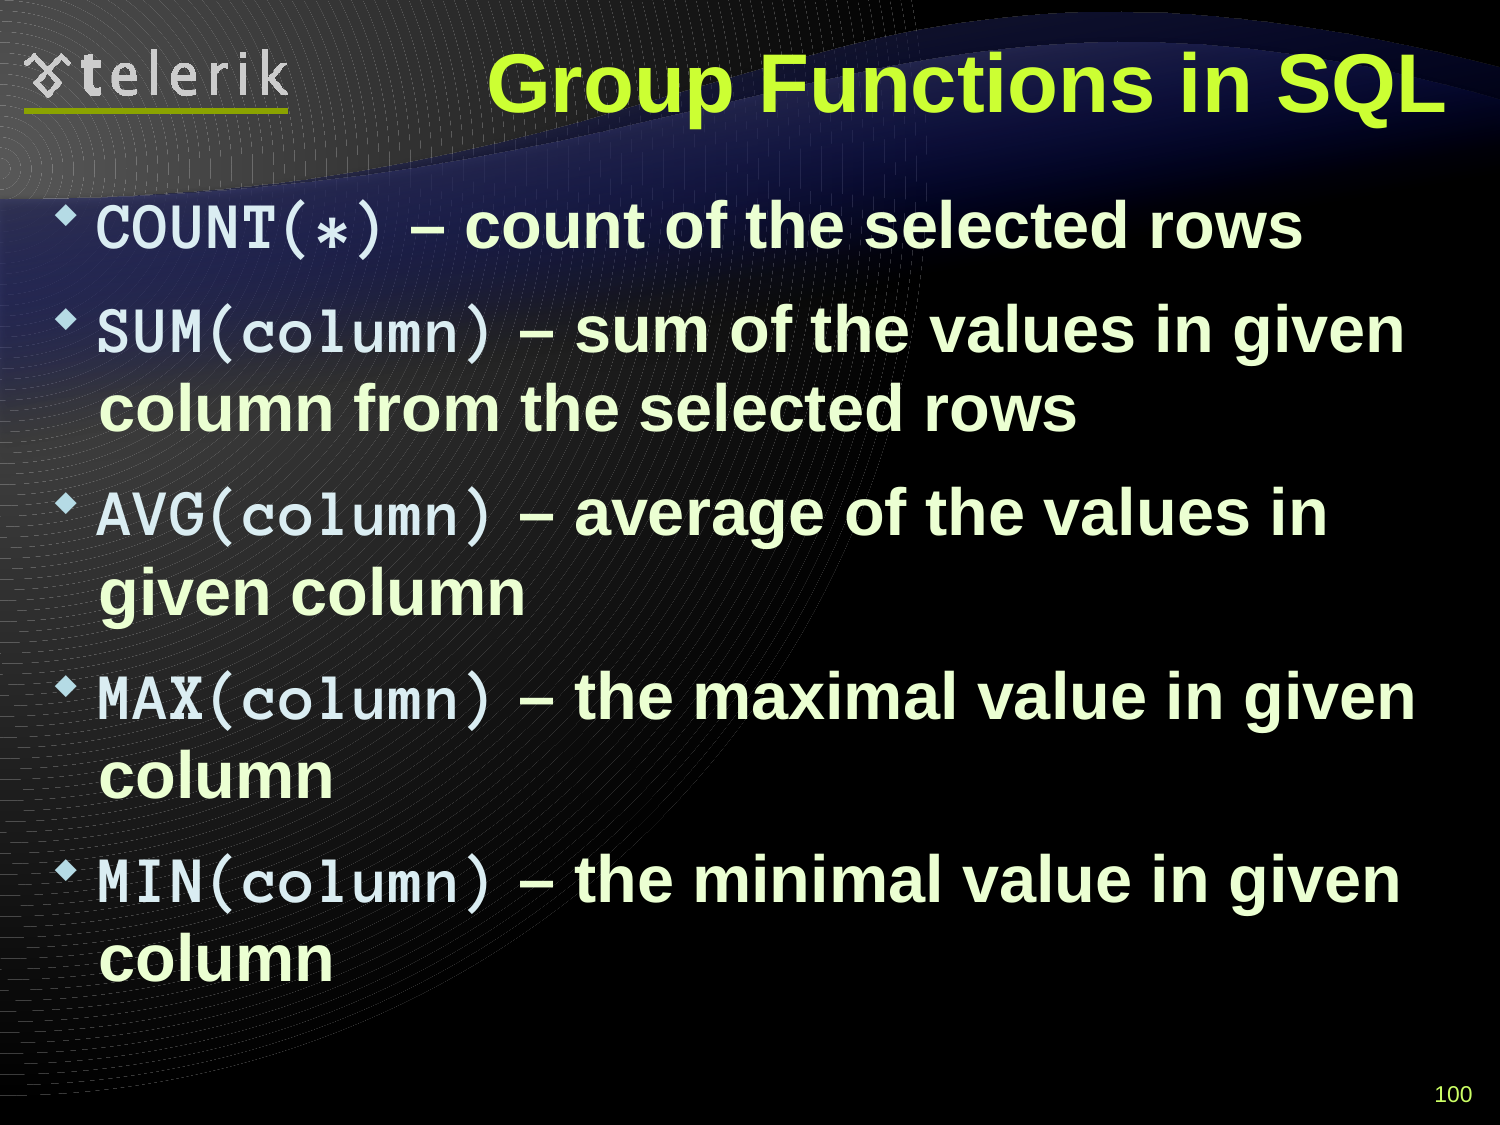

# Group Functions in SQL
COUNT(*) – count of the selected rows
SUM(column) – sum of the values in given column from the selected rows
AVG(column) – average of the values in given column
MAX(column) – the maximal value in given column
MIN(column) – the minimal value in given column
100